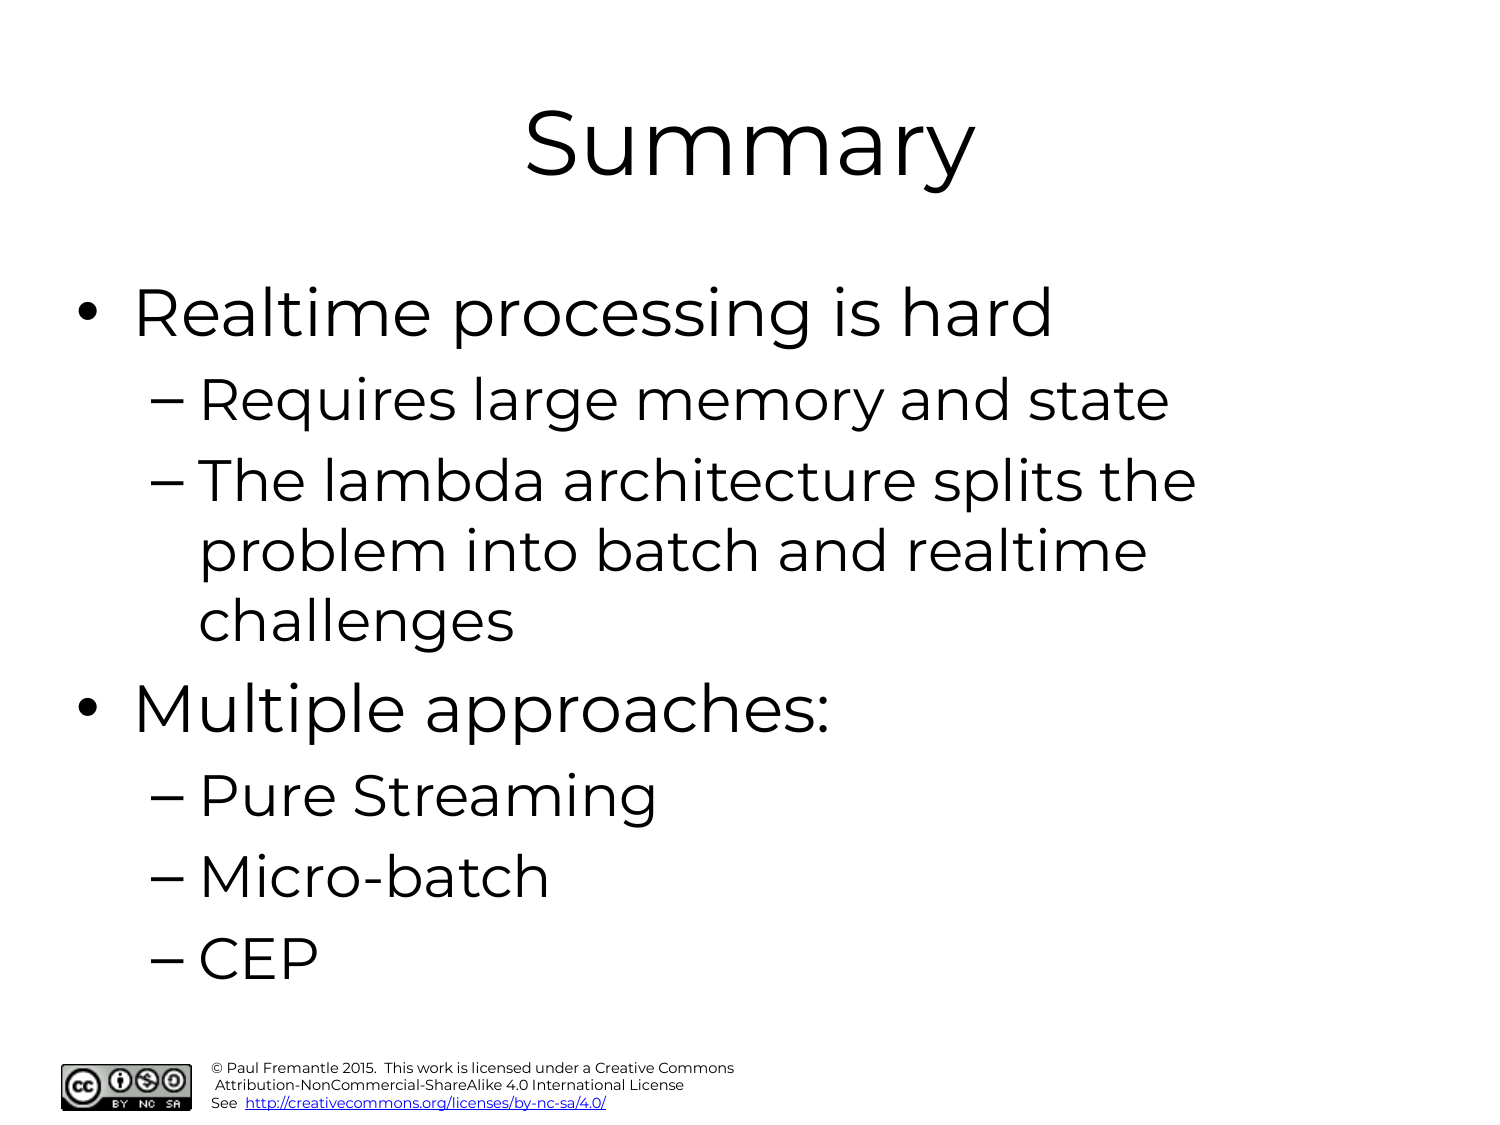

# Summary
Realtime processing is hard
Requires large memory and state
The lambda architecture splits the problem into batch and realtime challenges
Multiple approaches:
Pure Streaming
Micro-batch
CEP